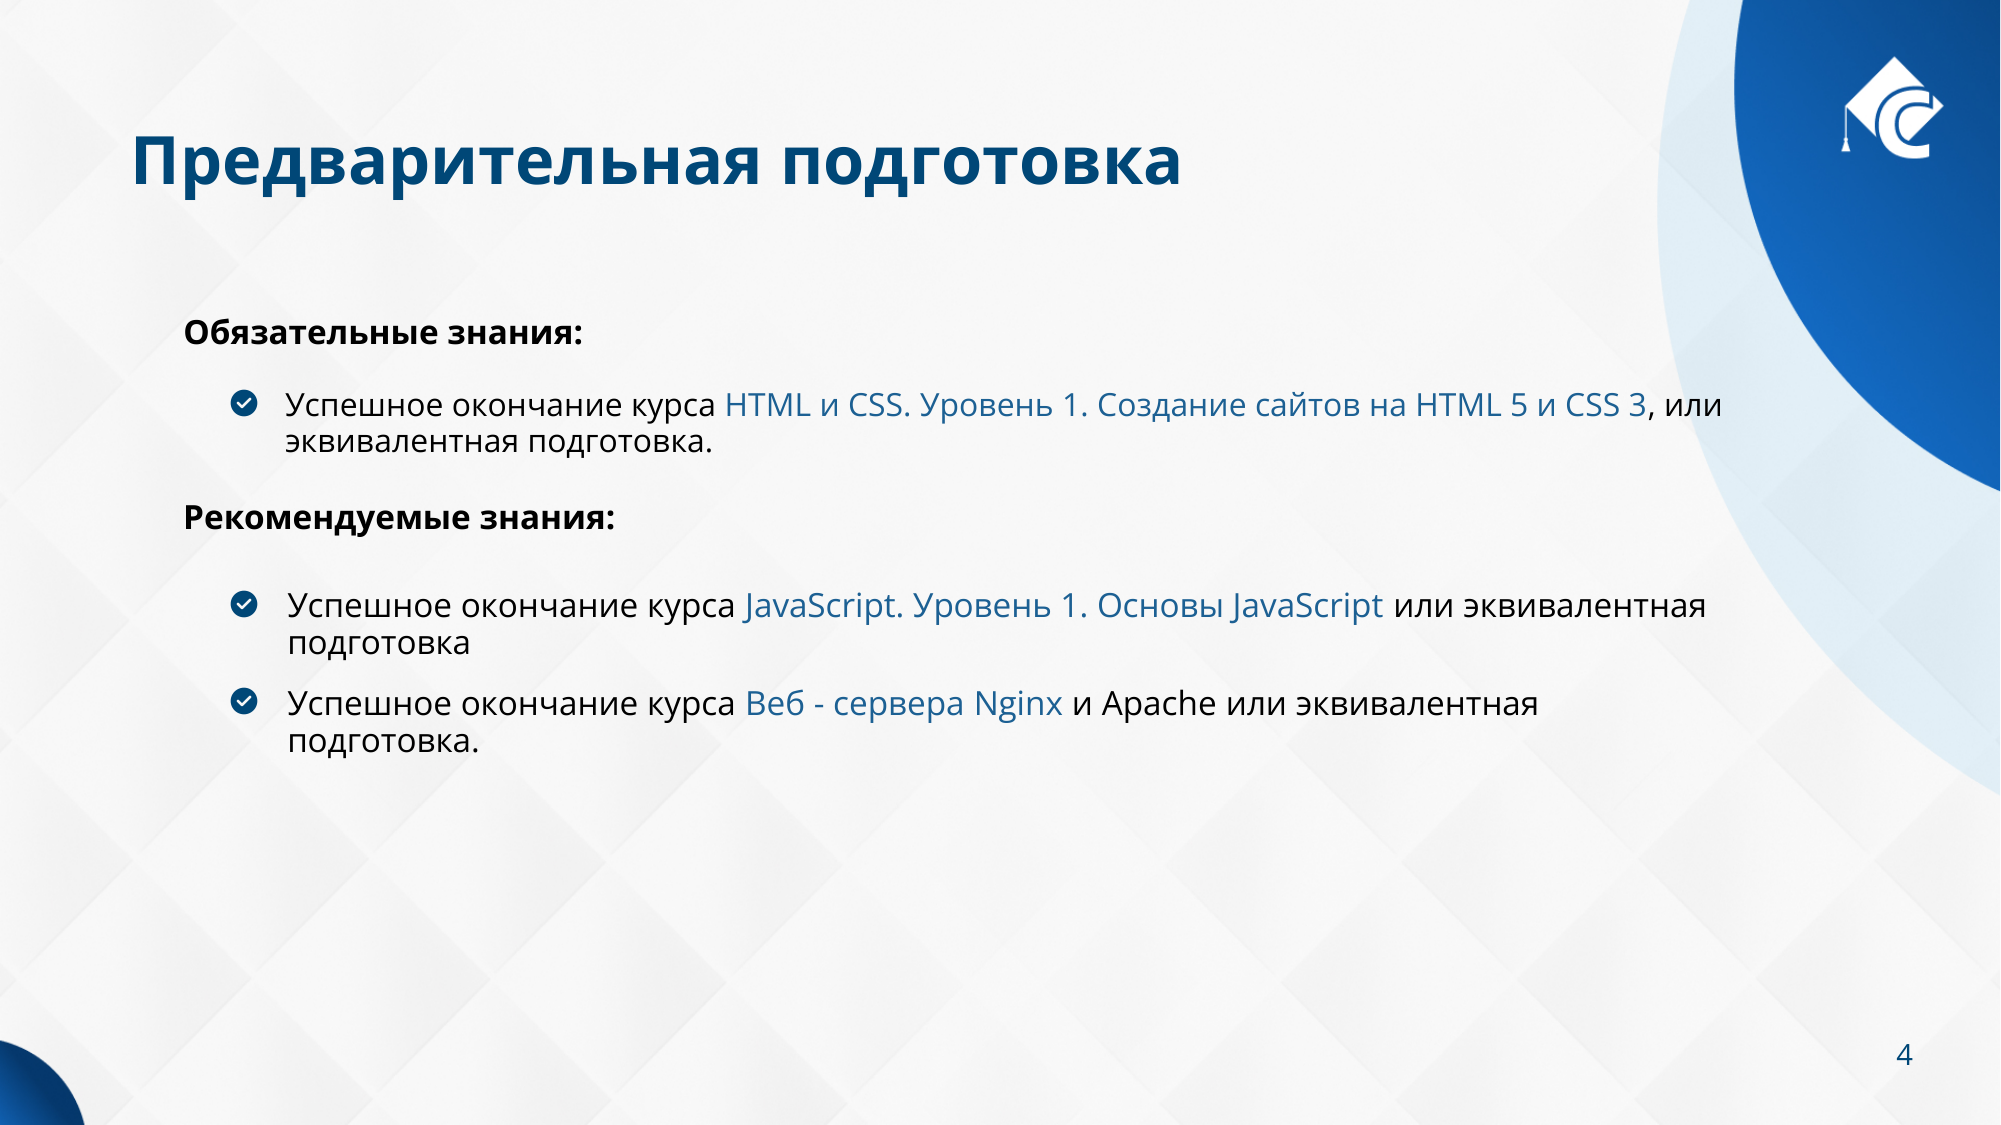

# Предварительная подготовка
Обязательные знания:
Успешное окончание курса HTML и CSS. Уровень 1. Создание сайтов на HTML 5 и СSS 3, или эквивалентная подготовка.
Рекомендуемые знания:
Успешное окончание курса JavaScript. Уровень 1. Основы JavaScript или эквивалентная подготовка
Успешное окончание курса Веб - сервера Nginx и Apache или эквивалентная подготовка.
4